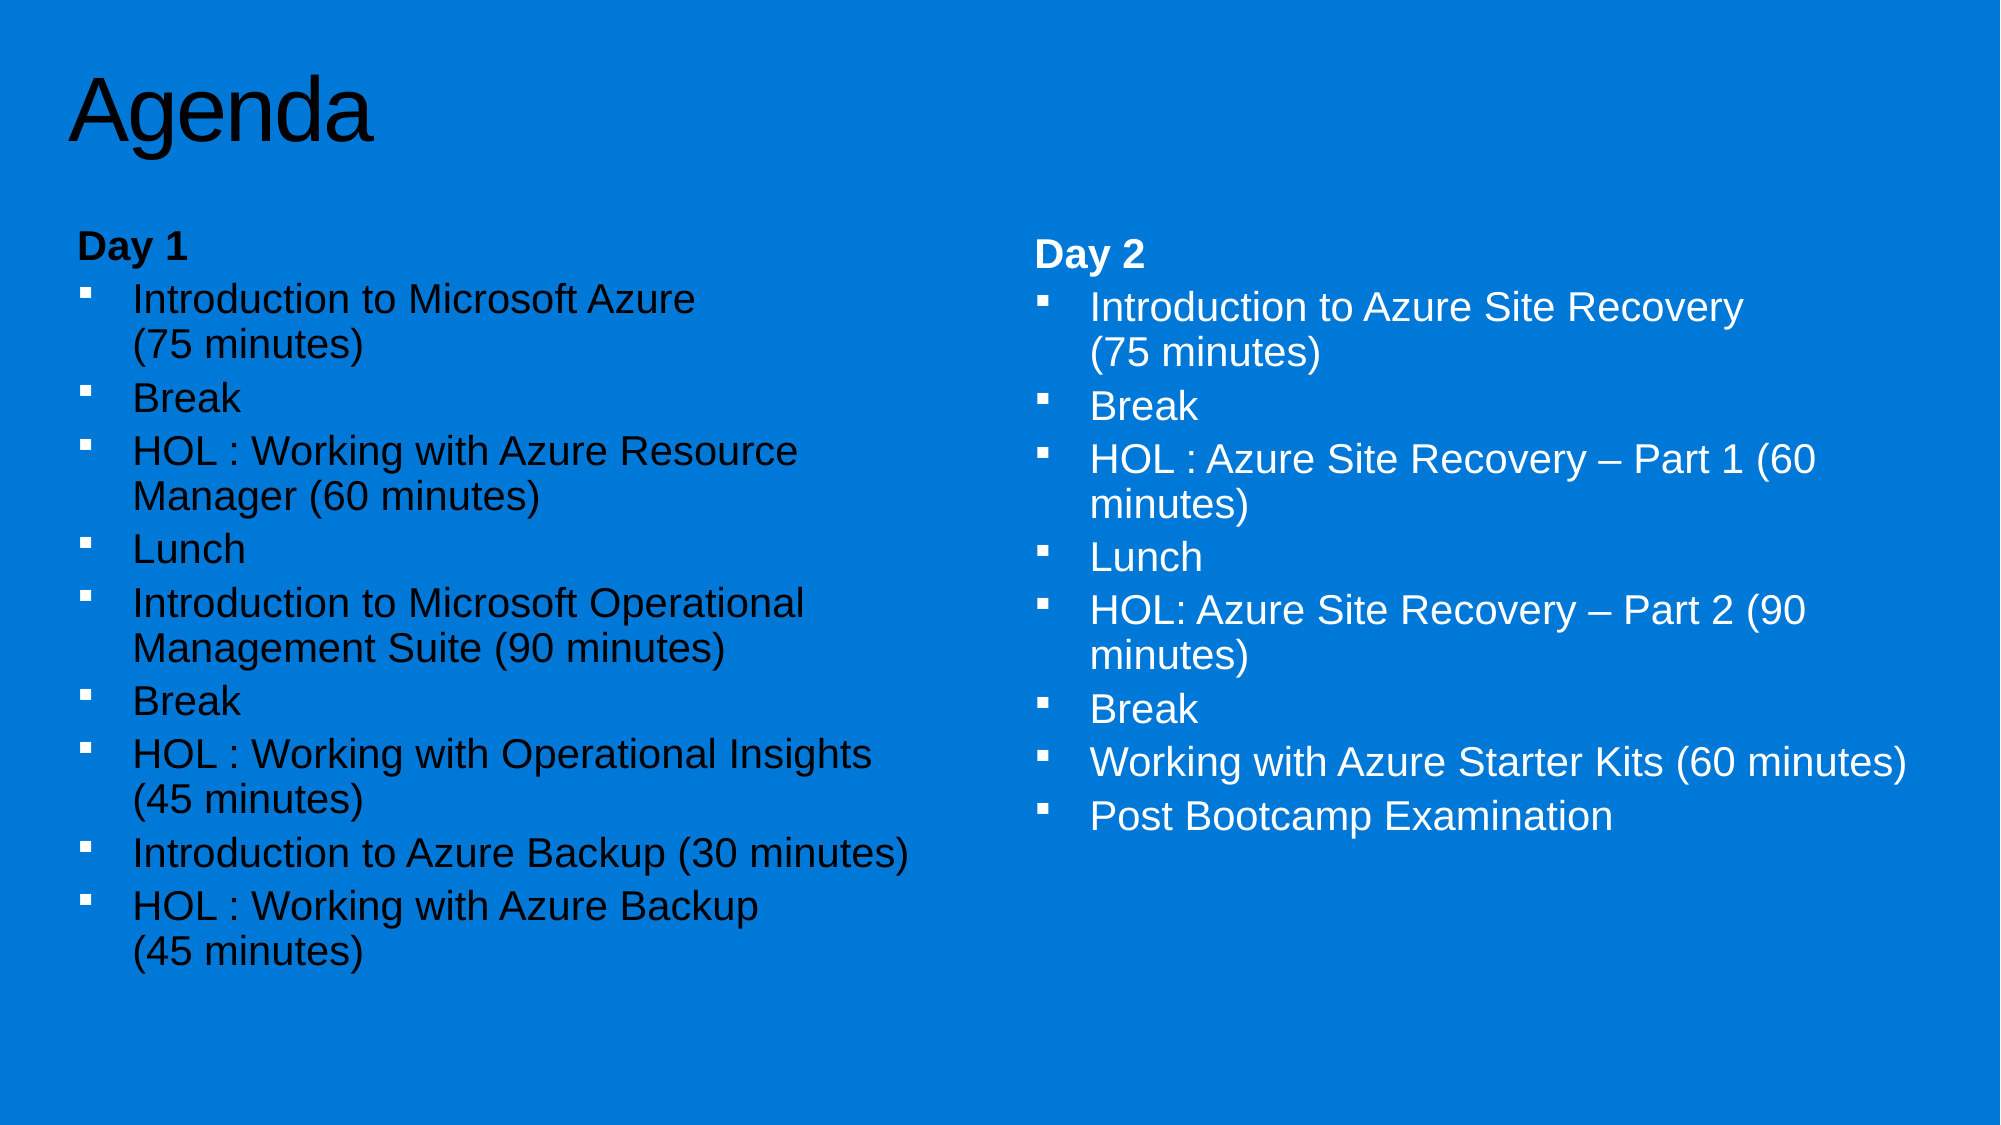

# Agenda
Day 1
Introduction to Microsoft Azure
(75 minutes)
Break
HOL : Working with Azure Resource Manager (60 minutes)
Lunch
Introduction to Microsoft Operational Management Suite (90 minutes)
Break
HOL : Working with Operational Insights
(45 minutes)
Introduction to Azure Backup (30 minutes)
HOL : Working with Azure Backup
(45 minutes)

Day 2
Introduction to Azure Site Recovery
(75 minutes)
Break
HOL : Azure Site Recovery – Part 1 (60 minutes)
Lunch
HOL: Azure Site Recovery – Part 2 (90 minutes)
Break
Working with Azure Starter Kits (60 minutes)
Post Bootcamp Examination